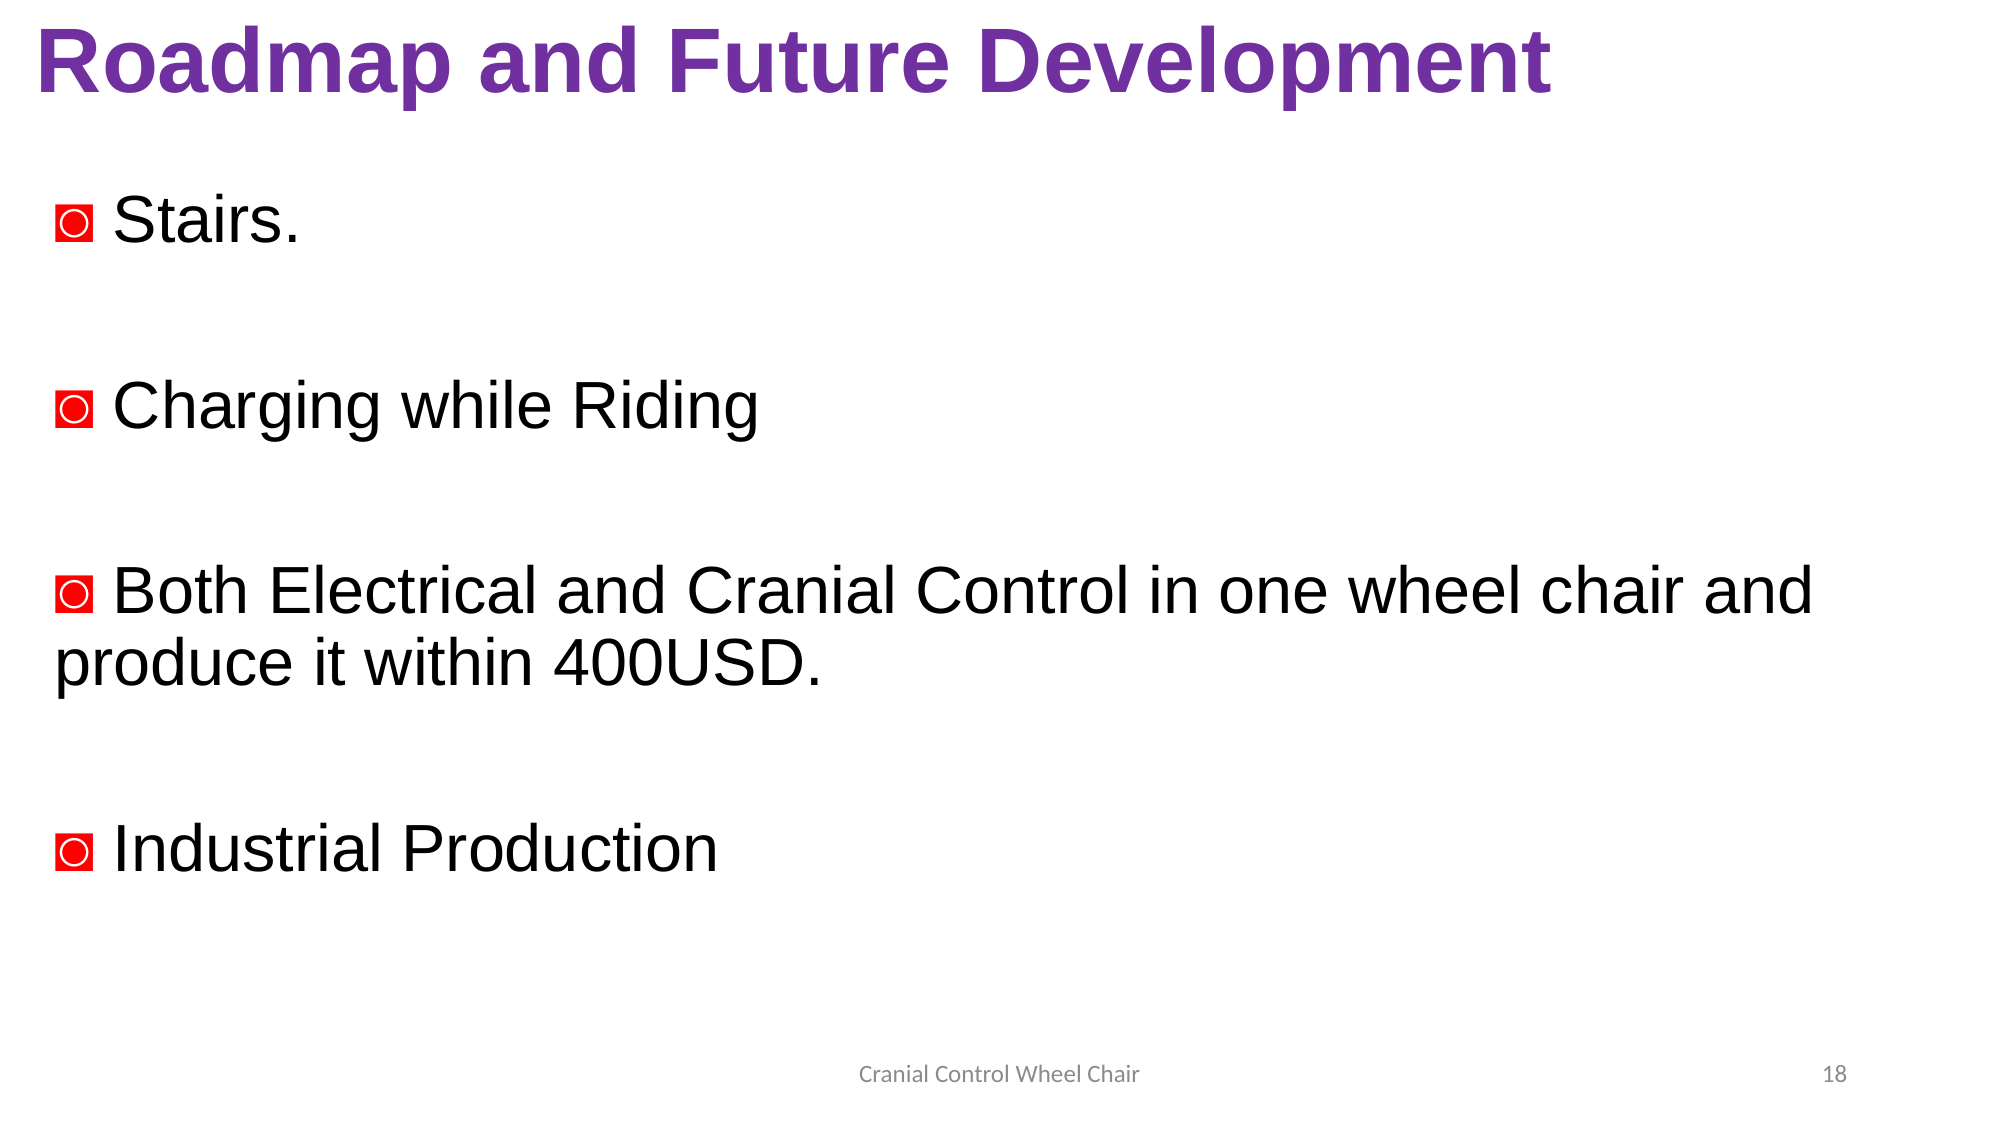

# Roadmap and Future Development
◙ Stairs.

◙ Charging while Riding

◙ Both Electrical and Cranial Control in one wheel chair and produce it within 400USD.

◙ Industrial Production

Cranial Control Wheel Chair
18